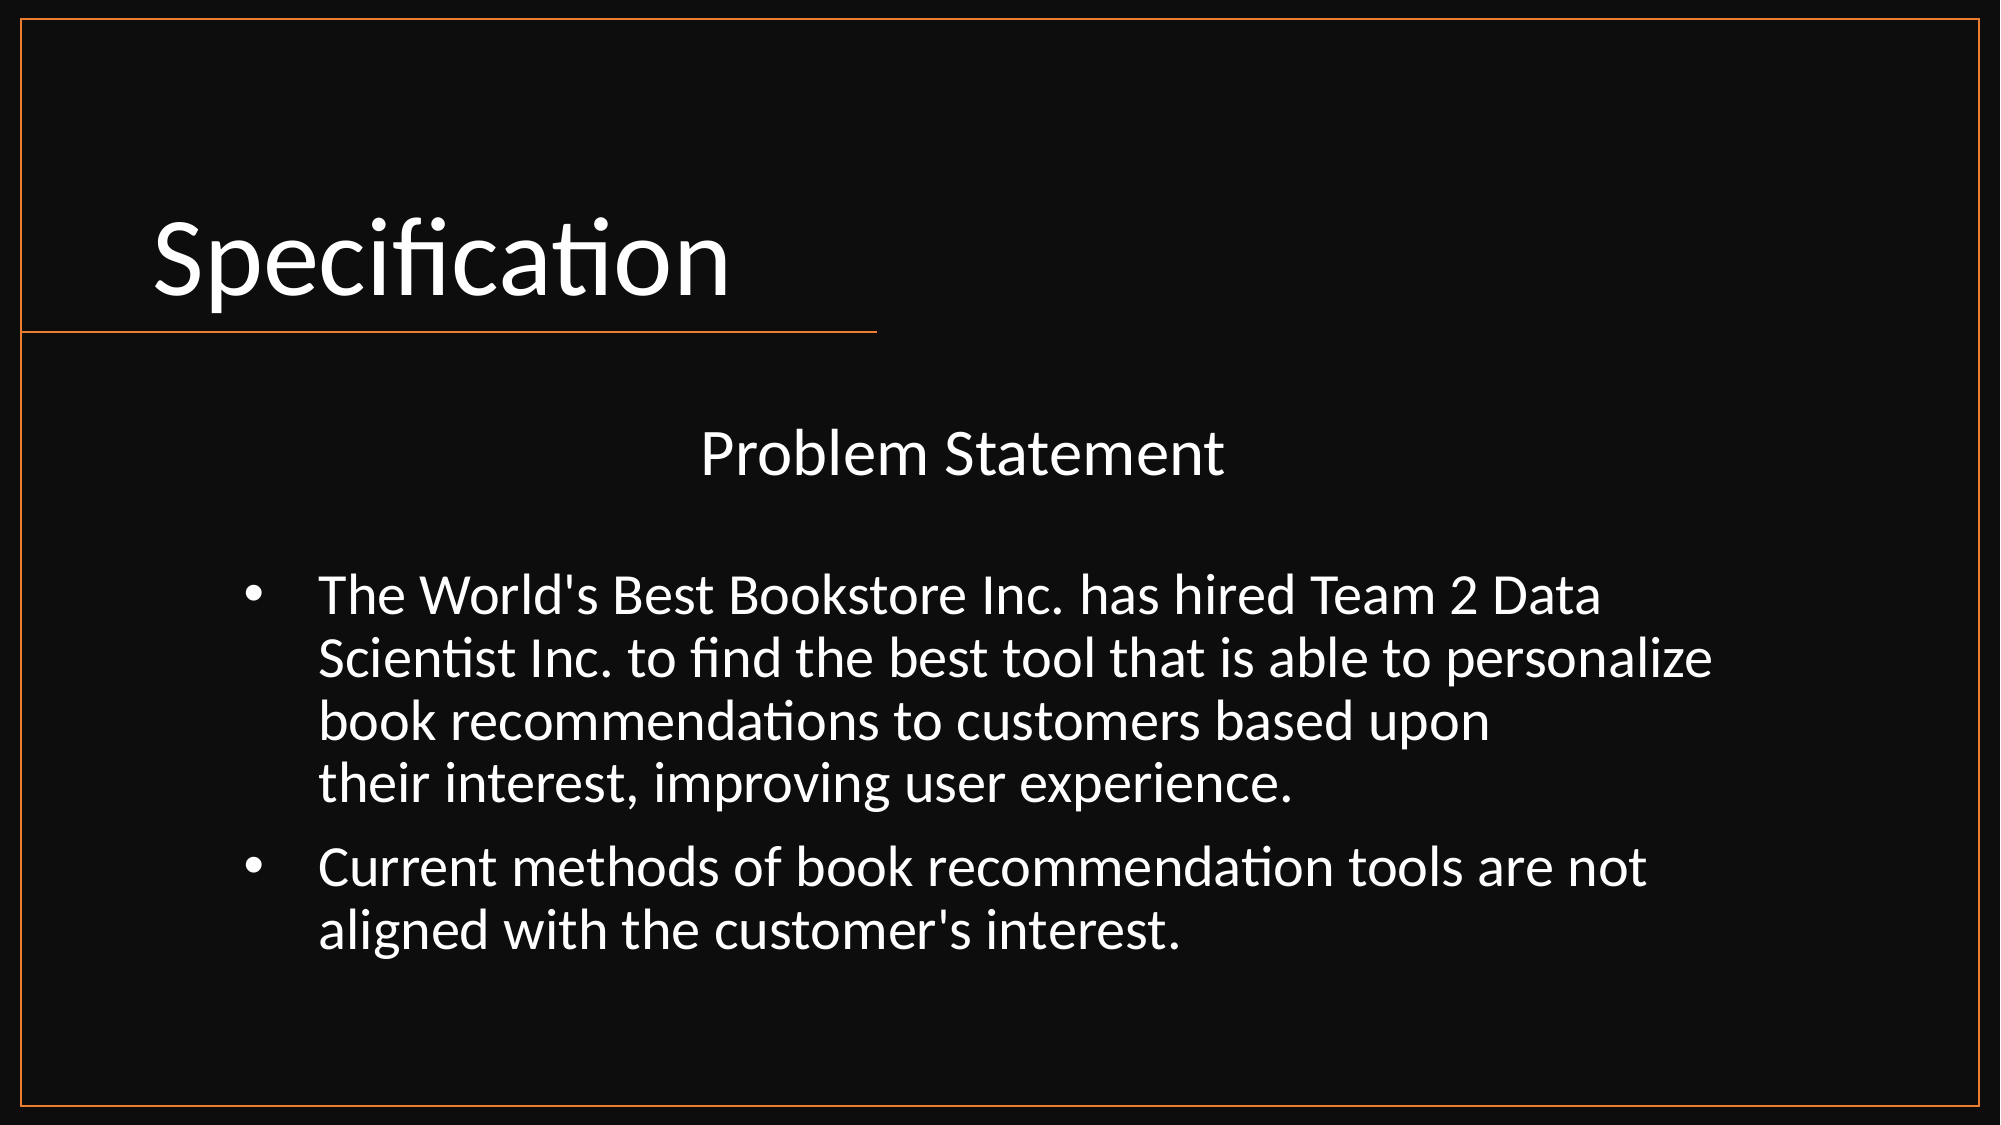

# Specification
Problem Statement
The World's Best Bookstore Inc. has hired Team 2 Data Scientist Inc. to find the best tool that is able to personalize book recommendations to customers based upon their interest, improving user experience.
Current methods of book recommendation tools are not aligned with the customer's interest.